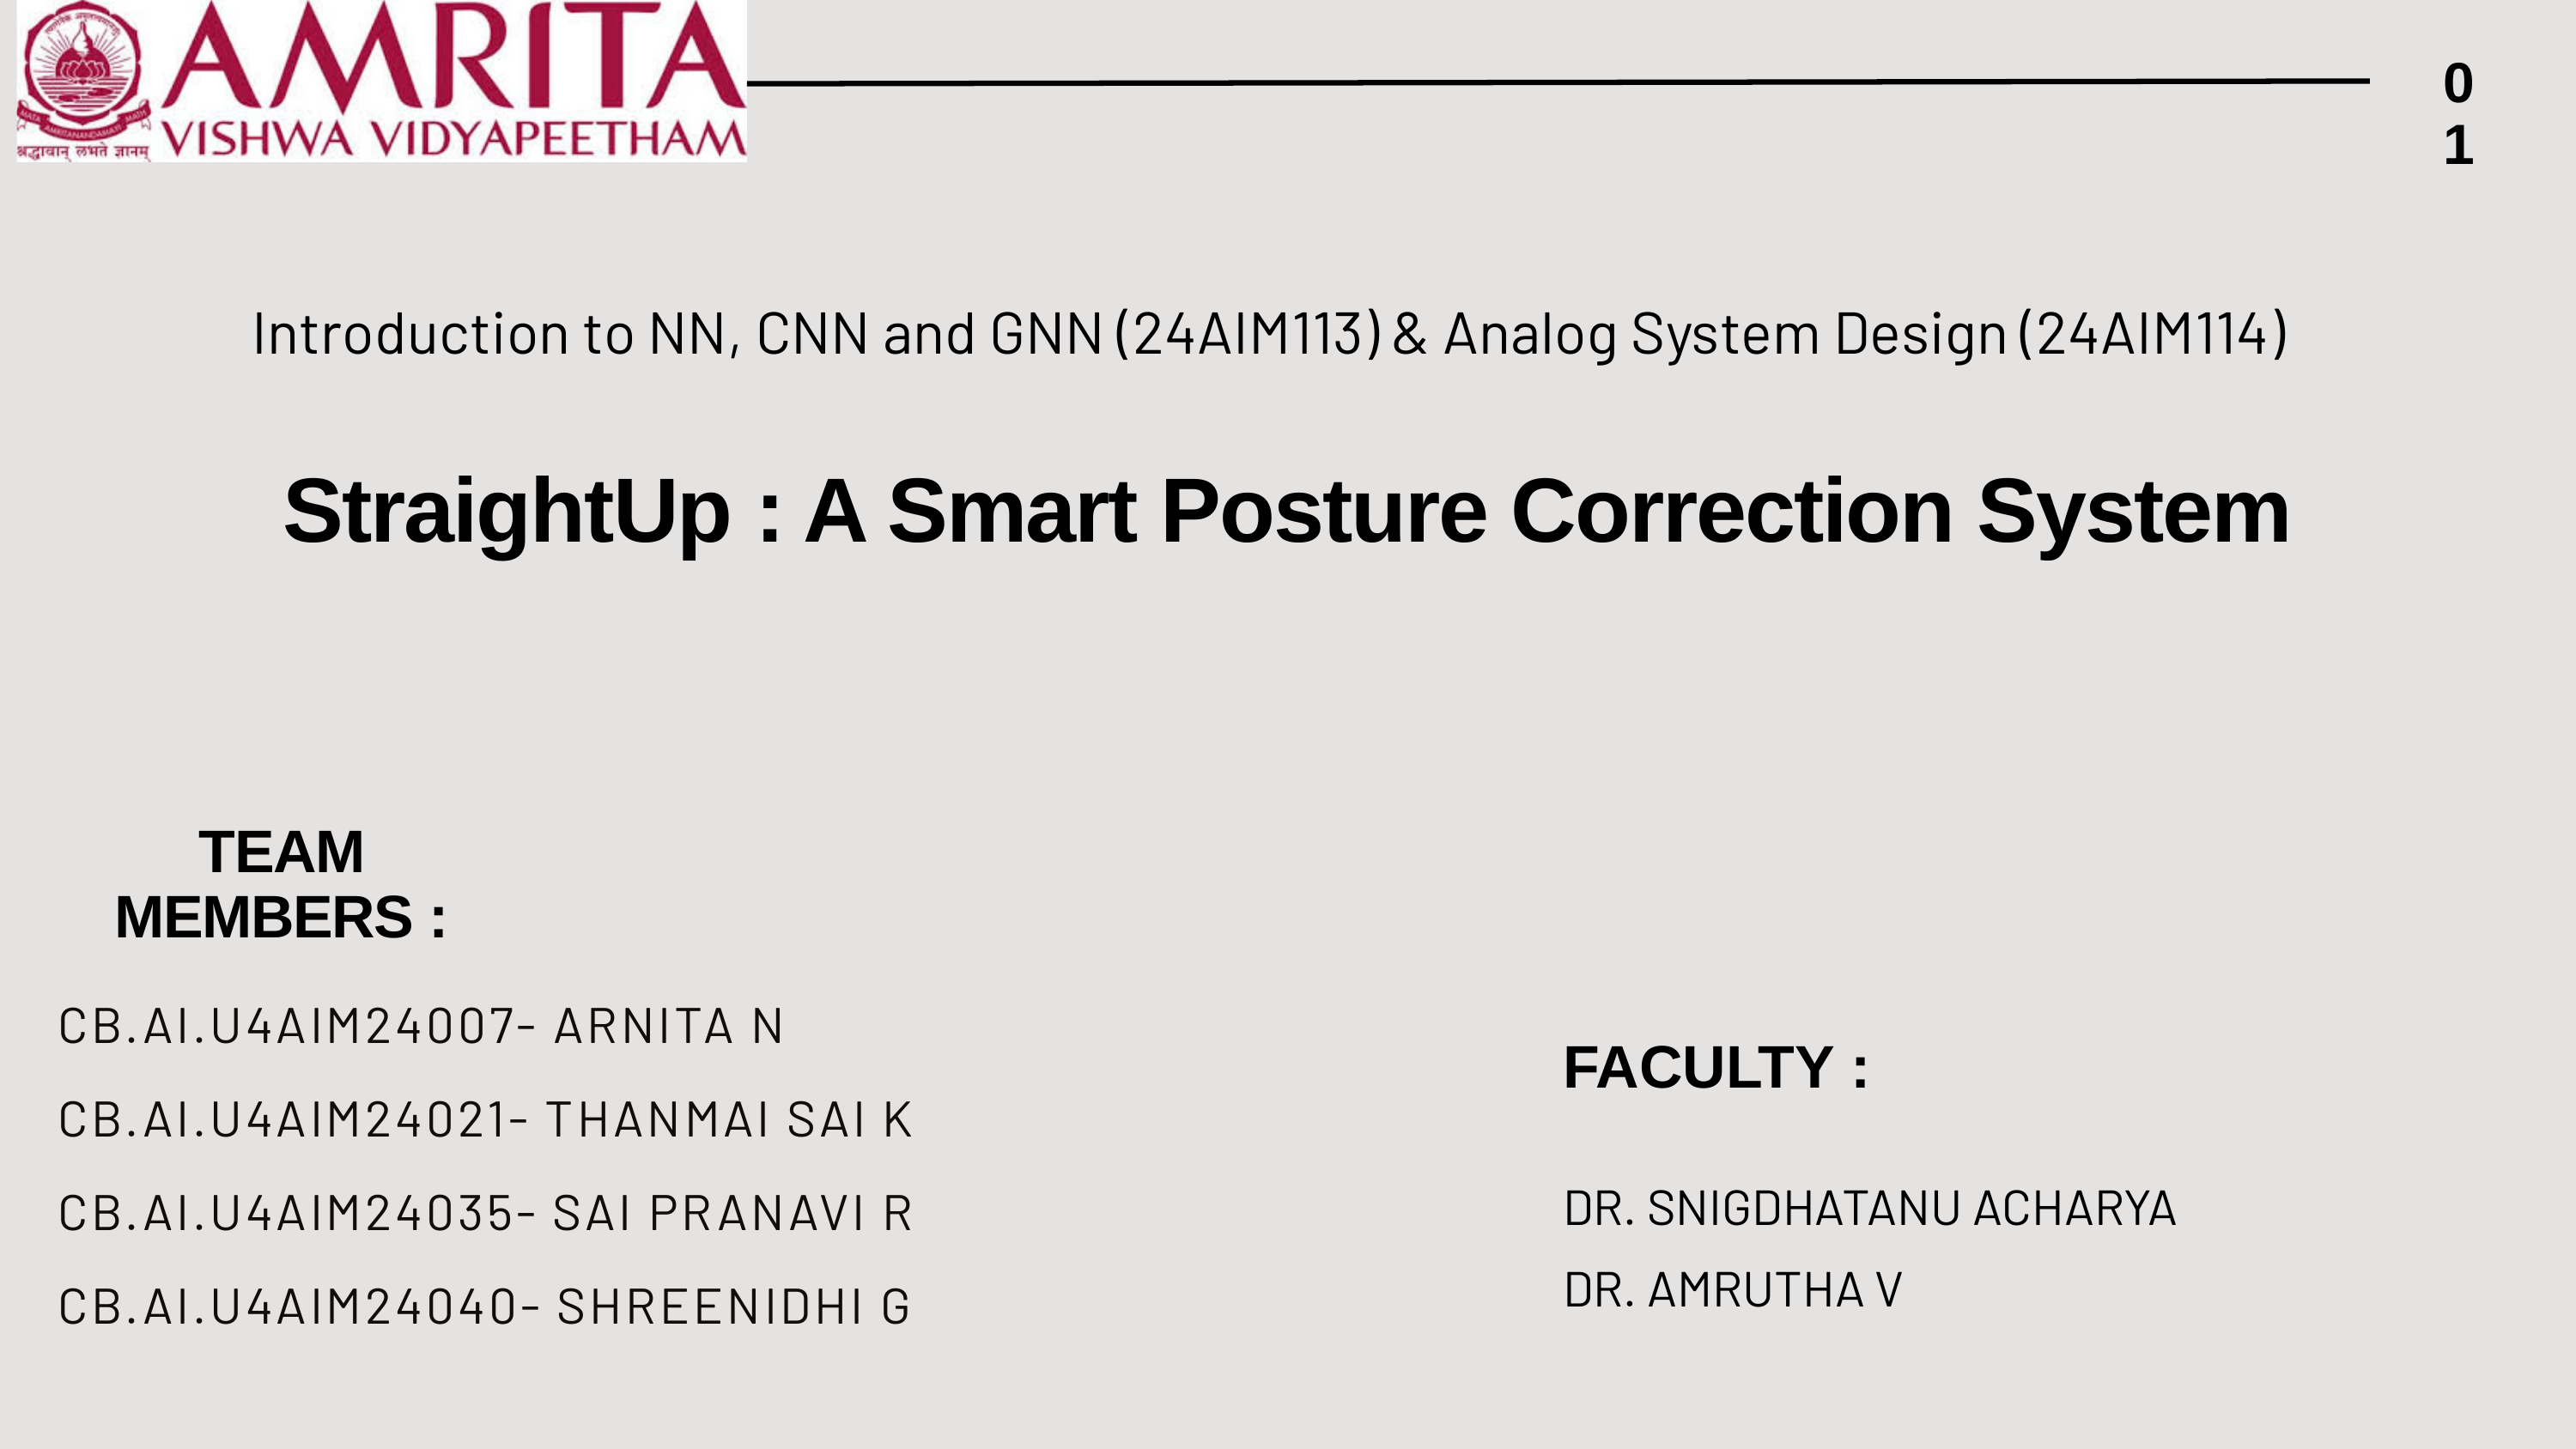

01

  Introduction to NN, CNN and GNN (24AIM113) & Analog System Design (24AIM114)
StraightUp : A Smart Posture Correction System

TEAM MEMBERS :
CB.AI.U4AIM24007- ARNITA N CB.AI.U4AIM24021- THANMAI SAI K CB.AI.U4AIM24035- SAI PRANAVI R CB.AI.U4AIM24040- SHREENIDHI G

FACULTY :

DR. SNIGDHATANU ACHARYA
DR. AMRUTHA V